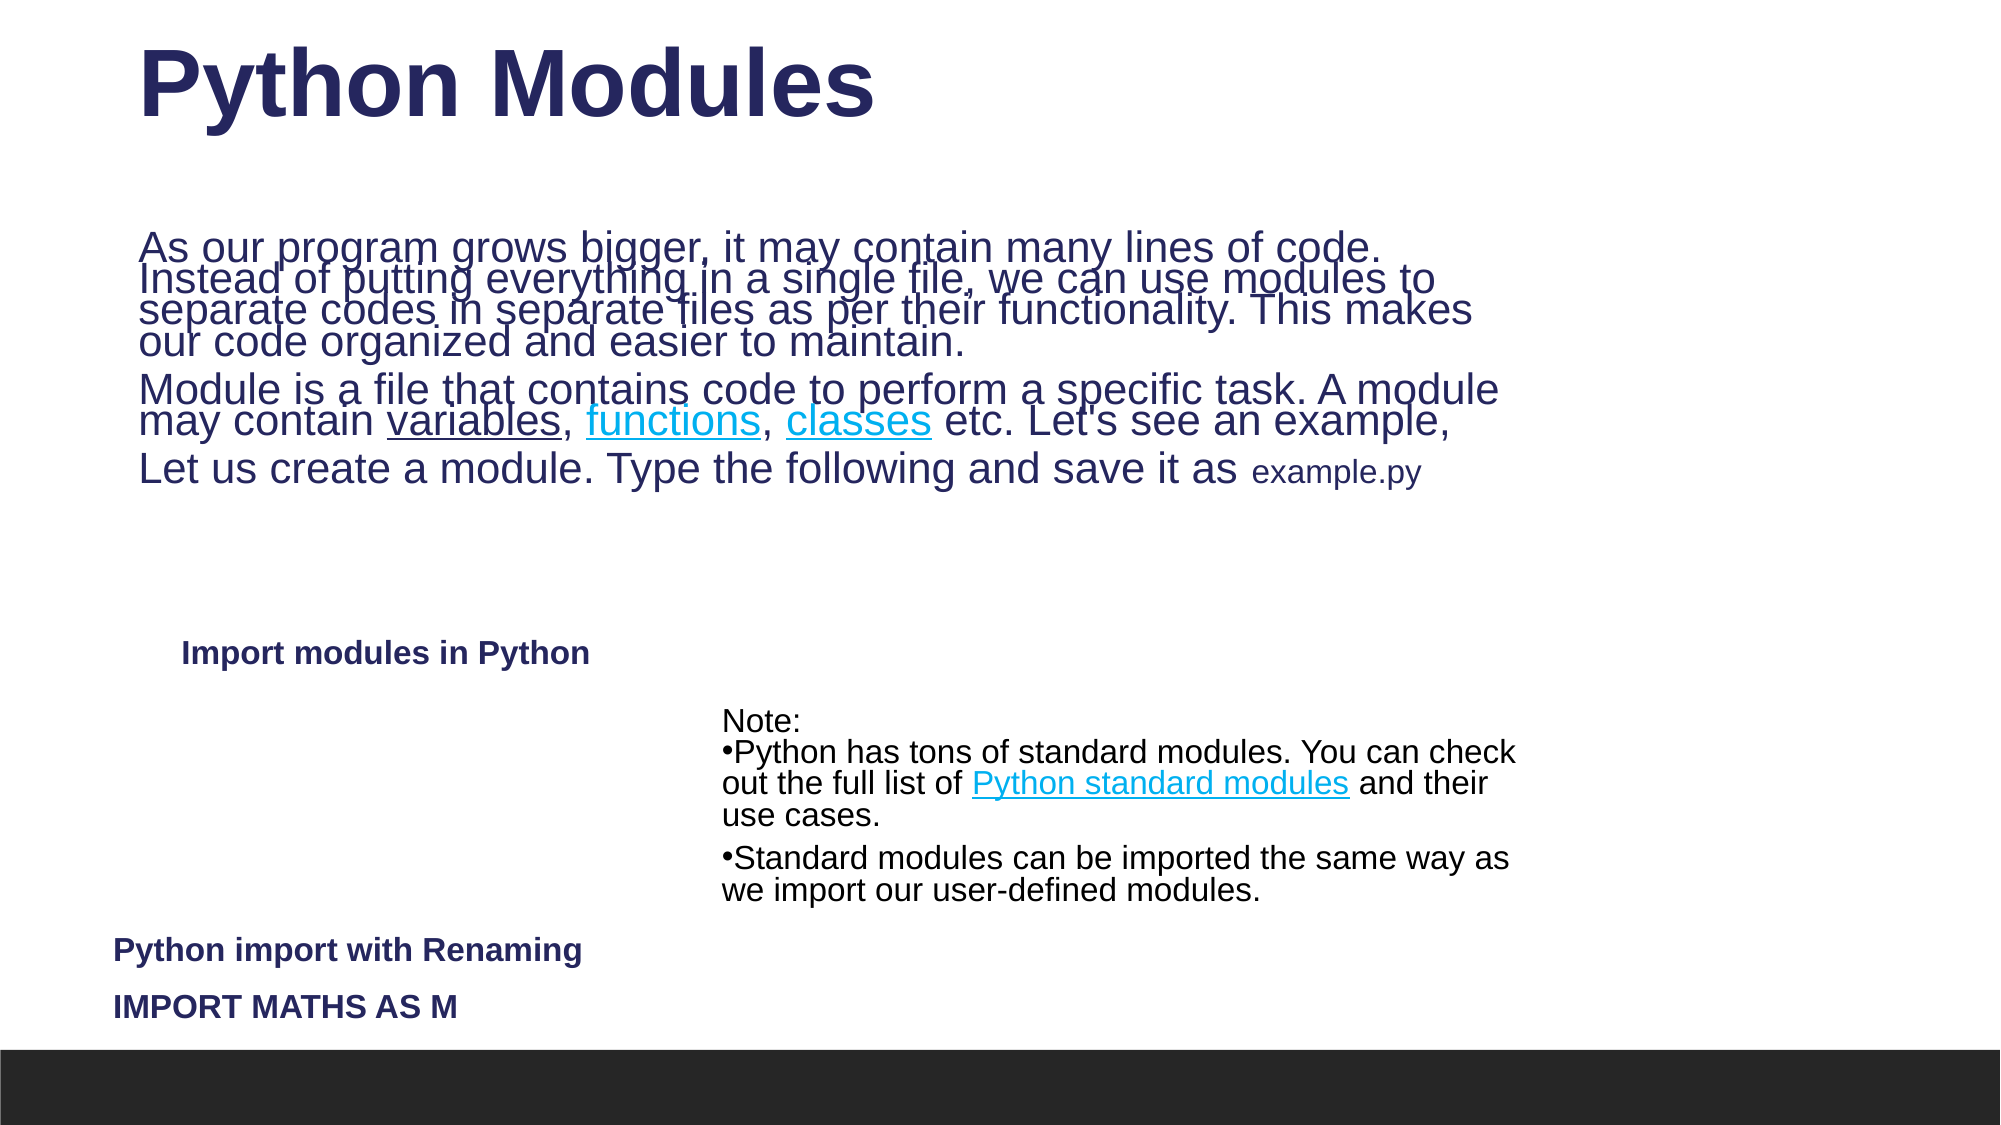

Python Modules

As our program grows bigger, it may contain many lines of code. Instead of putting everything in a single file, we can use modules to separate codes in separate files as per their functionality. This makes our code organized and easier to maintain.
Module is a file that contains code to perform a specific task. A module may contain variables, functions, classes etc. Let's see an example,
Let us create a module. Type the following and save it as example.py
Import modules in Python
Note:
Python has tons of standard modules. You can check out the full list of Python standard modules and their use cases.
Standard modules can be imported the same way as we import our user-defined modules.
Python import with Renaming
IMPORT MATHS AS M